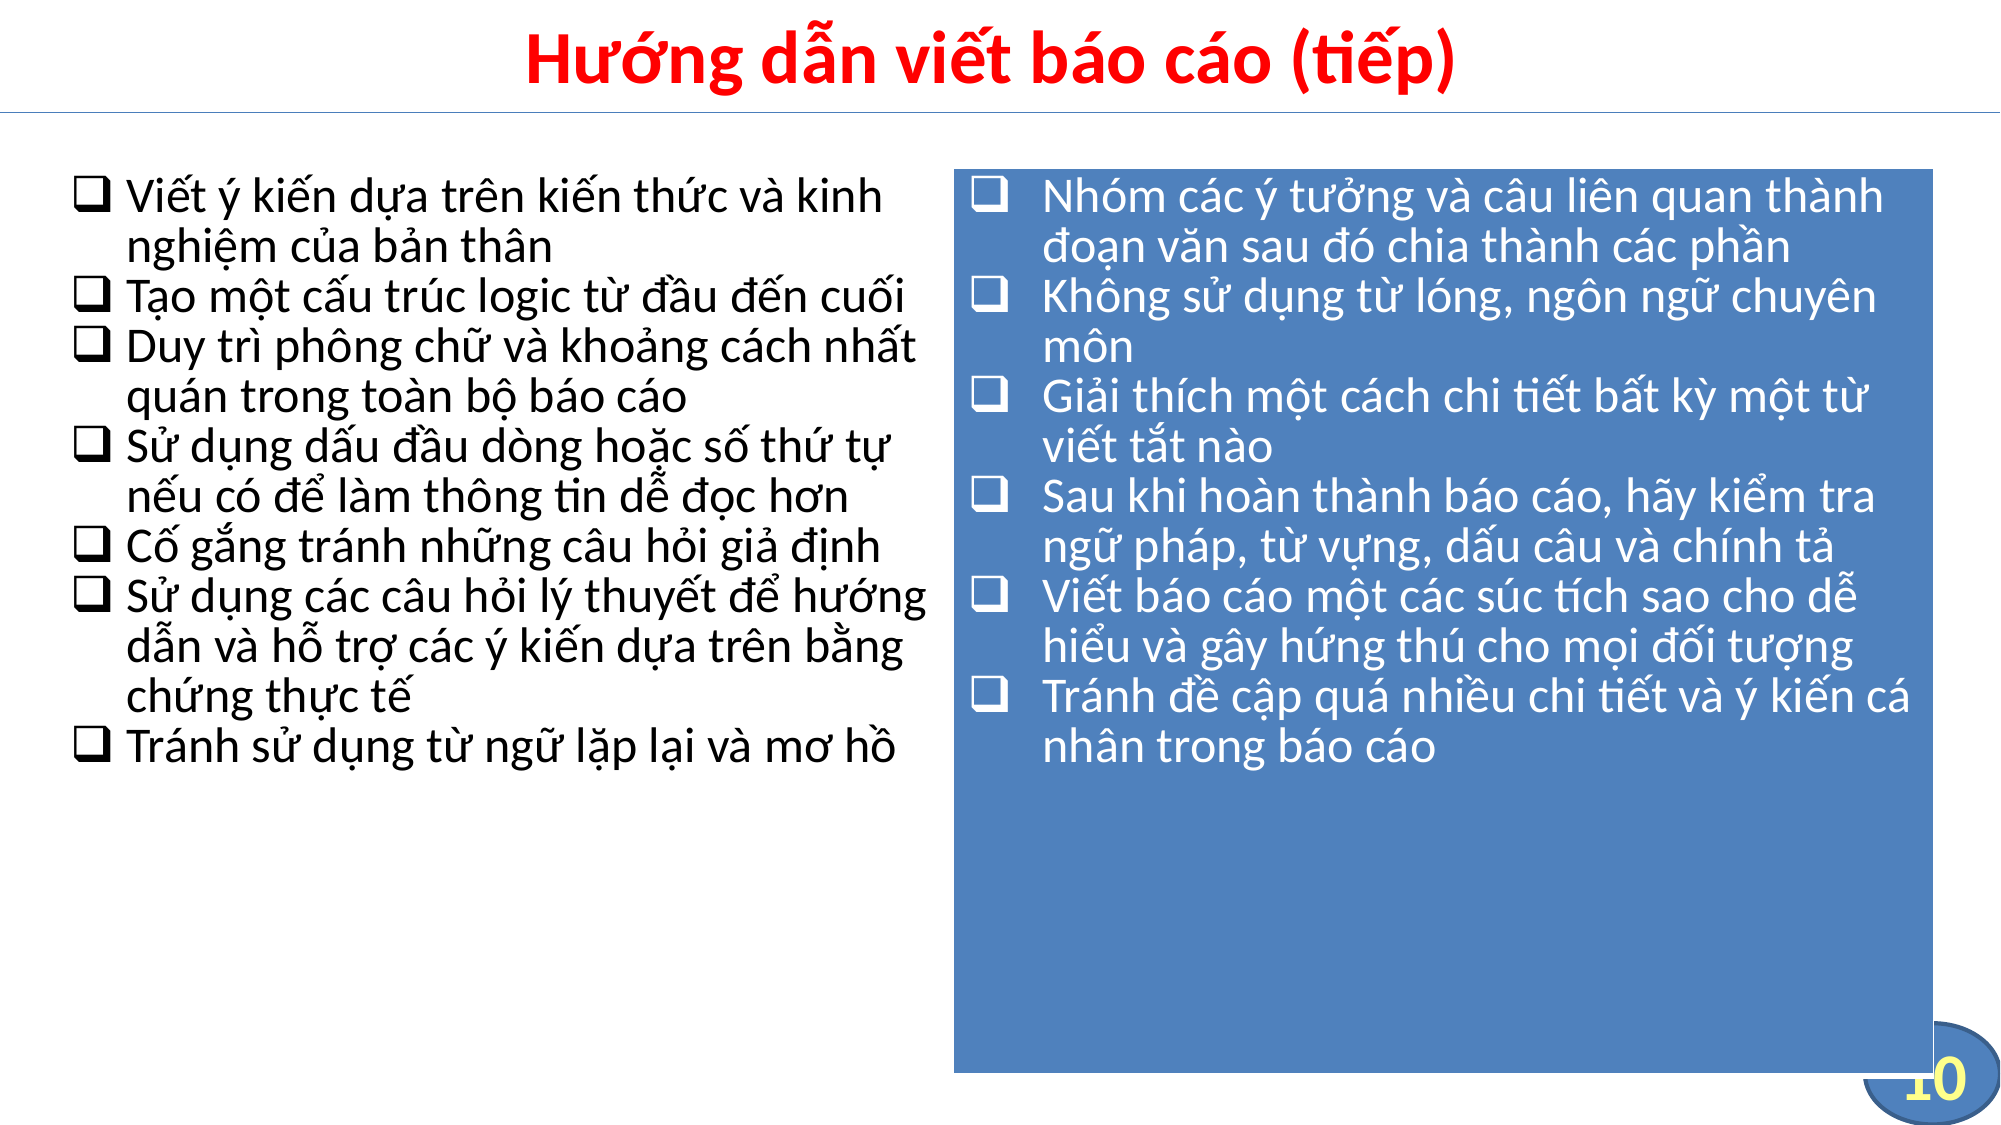

# Hướng dẫn viết báo cáo (tiếp)
| Viết ý kiến dựa trên kiến thức và kinh nghiệm của bản thân Tạo một cấu trúc logic từ đầu đến cuối  Duy trì phông chữ và khoảng cách nhất quán trong toàn bộ báo cáo Sử dụng dấu đầu dòng hoặc số thứ tự nếu có để làm thông tin dễ đọc hơn Cố gắng tránh những câu hỏi giả định  Sử dụng các câu hỏi lý thuyết để hướng dẫn và hỗ trợ các ý kiến dựa trên bằng chứng thực tế Tránh sử dụng từ ngữ lặp lại và mơ hồ | Nhóm các ý tưởng và câu liên quan thành đoạn văn sau đó chia thành các phần Không sử dụng từ lóng, ngôn ngữ chuyên môn Giải thích một cách chi tiết bất kỳ một từ viết tắt nào  Sau khi hoàn thành báo cáo, hãy kiểm tra ngữ pháp, từ vựng, dấu câu và chính tả Viết báo cáo một các súc tích sao cho dễ hiểu và gây hứng thú cho mọi đối tượng Tránh đề cập quá nhiều chi tiết và ý kiến cá nhân trong báo cáo |
| --- | --- |
10